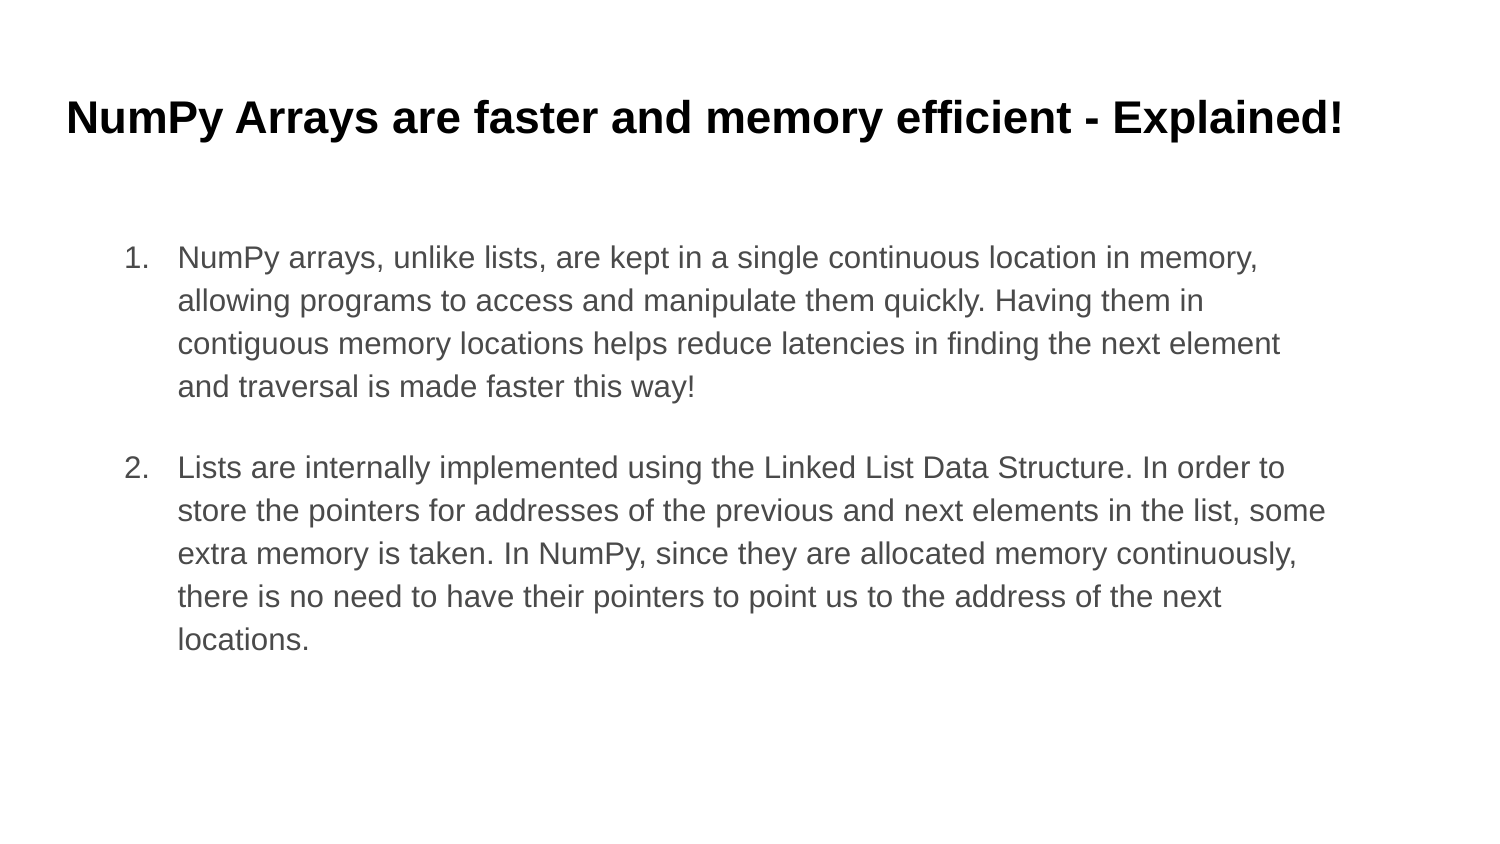

# NumPy Arrays are faster and memory efficient - Explained!

NumPy arrays, unlike lists, are kept in a single continuous location in memory, allowing programs to access and manipulate them quickly. Having them in contiguous memory locations helps reduce latencies in finding the next element and traversal is made faster this way!
Lists are internally implemented using the Linked List Data Structure. In order to store the pointers for addresses of the previous and next elements in the list, some extra memory is taken. In NumPy, since they are allocated memory continuously, there is no need to have their pointers to point us to the address of the next locations.